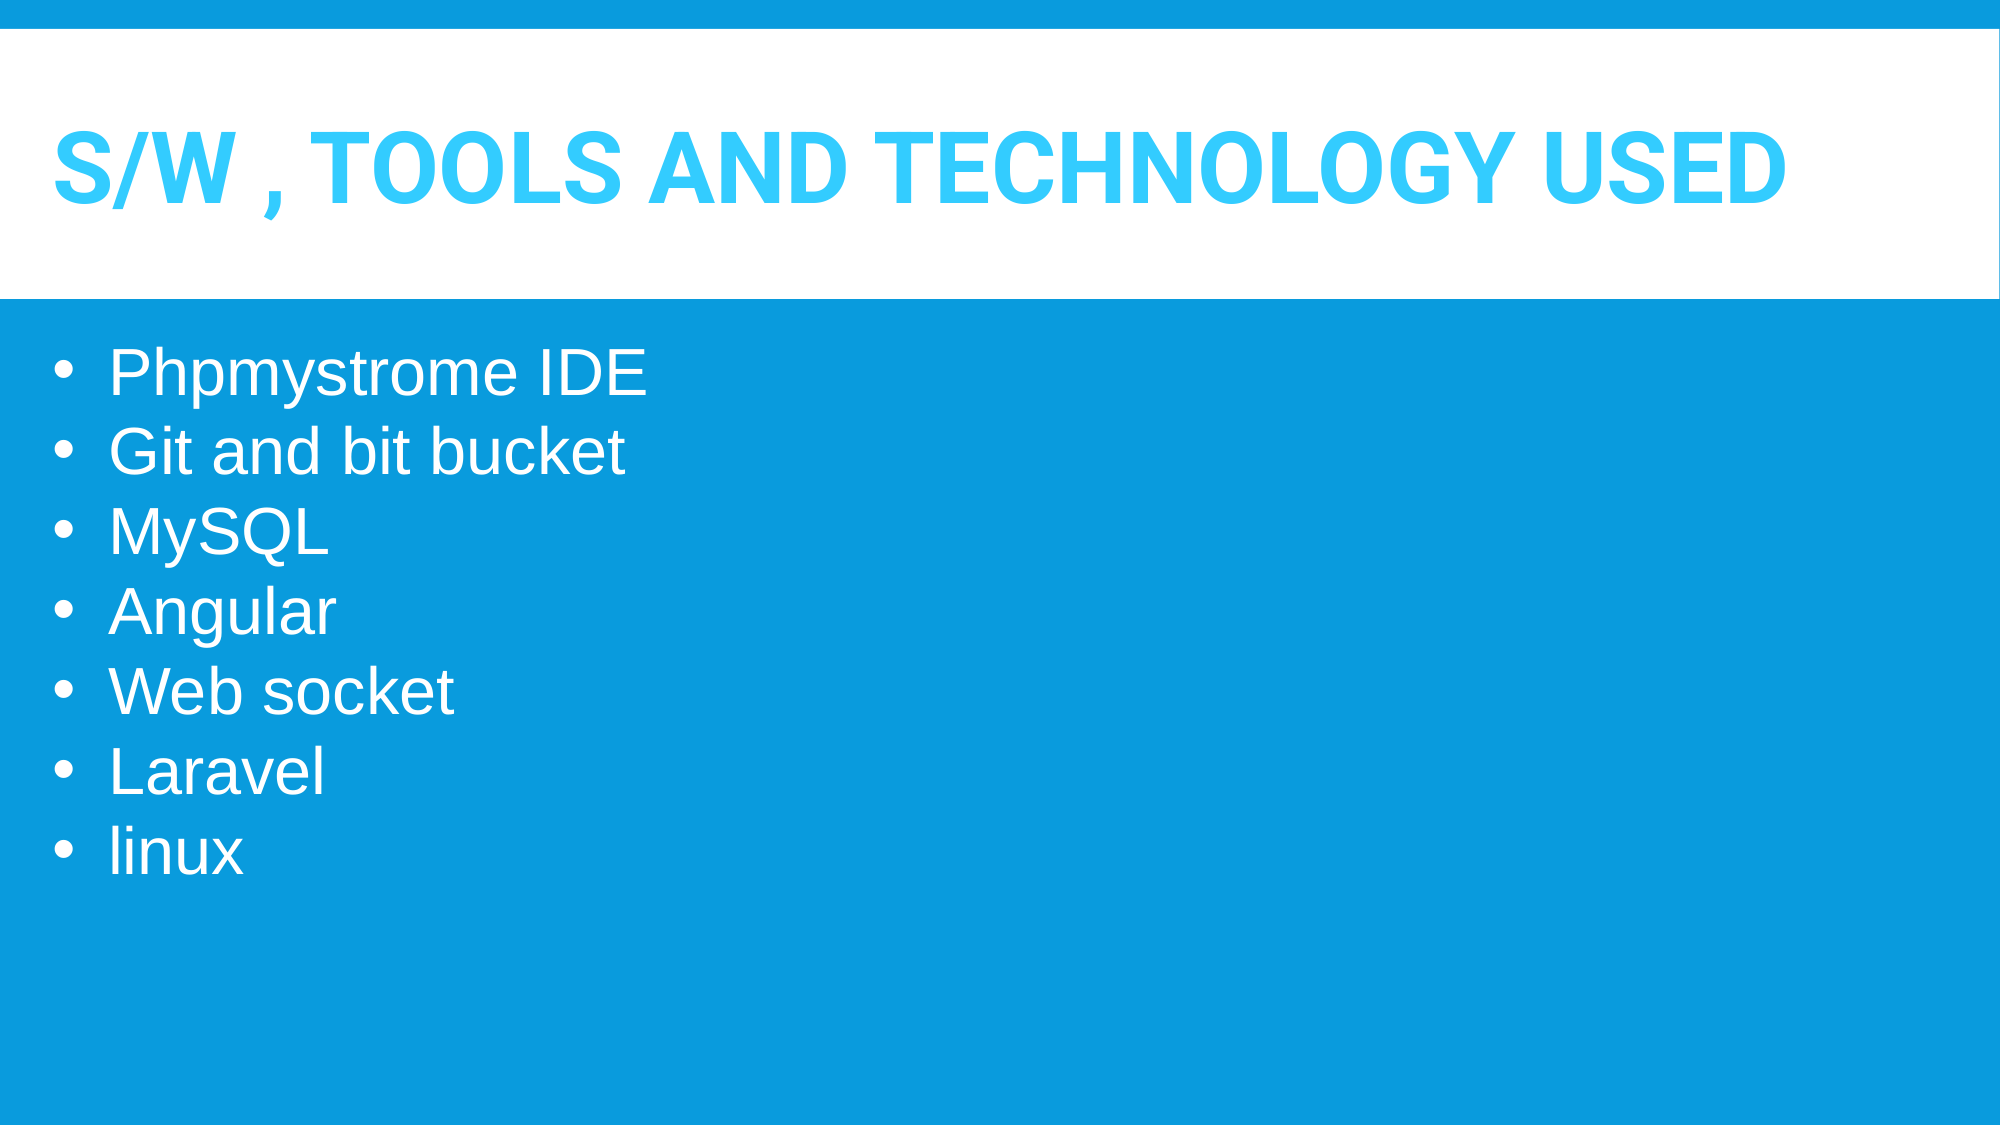

S/W , TOOLS and technology USED
Phpmystrome IDE
Git and bit bucket
MySQL
Angular
Web socket
Laravel
linux